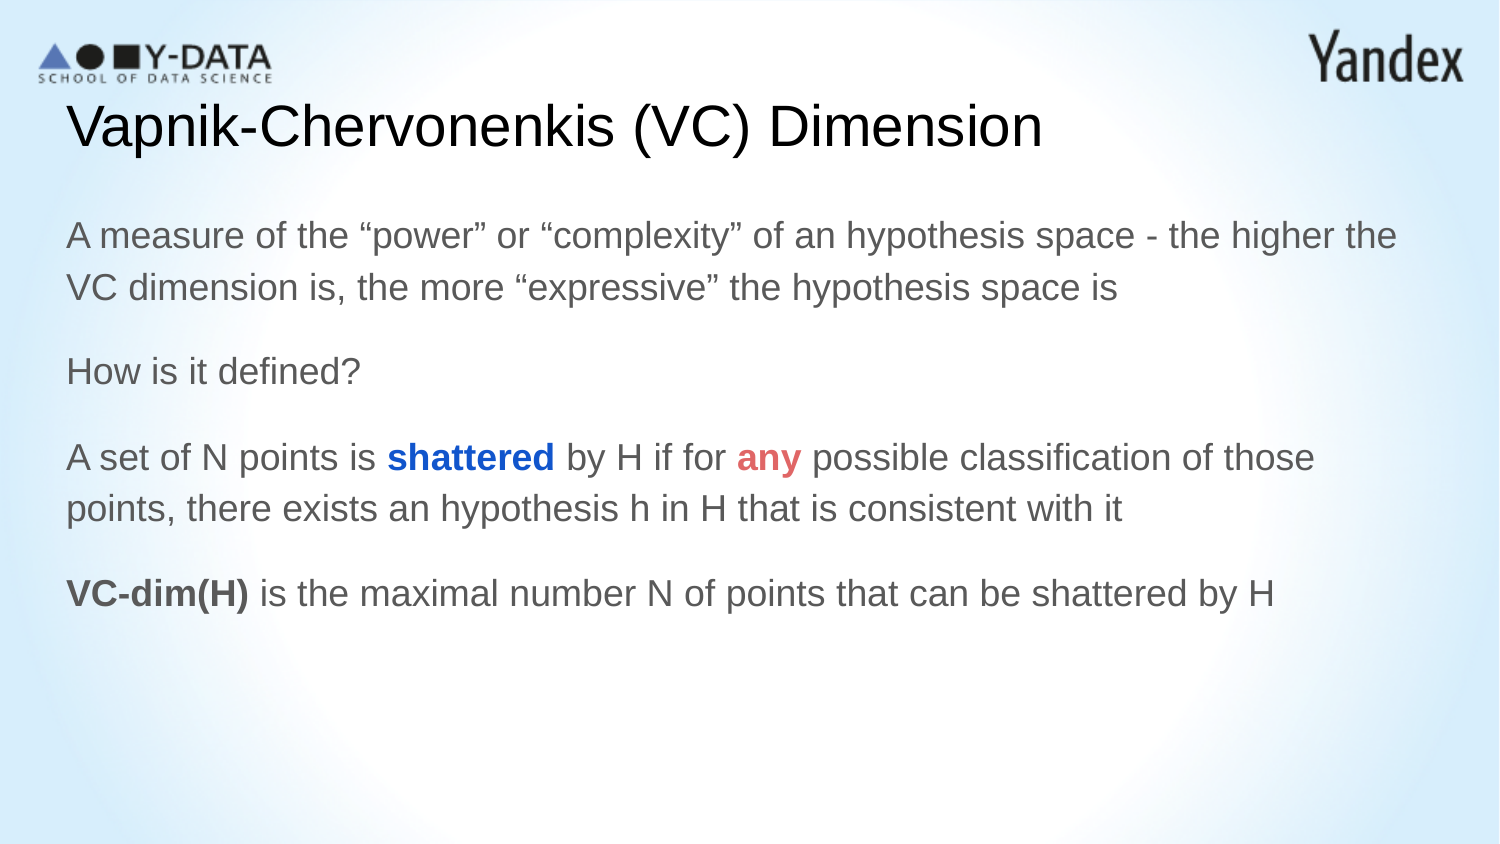

# Vapnik-Chervonenkis (VC) Dimension
A measure of the “power” or “complexity” of an hypothesis space - the higher the VC dimension is, the more “expressive” the hypothesis space is
How is it defined?
A set of N points is shattered by H if for any possible classification of those points, there exists an hypothesis h in H that is consistent with it
VC-dim(H) is the maximal number N of points that can be shattered by H